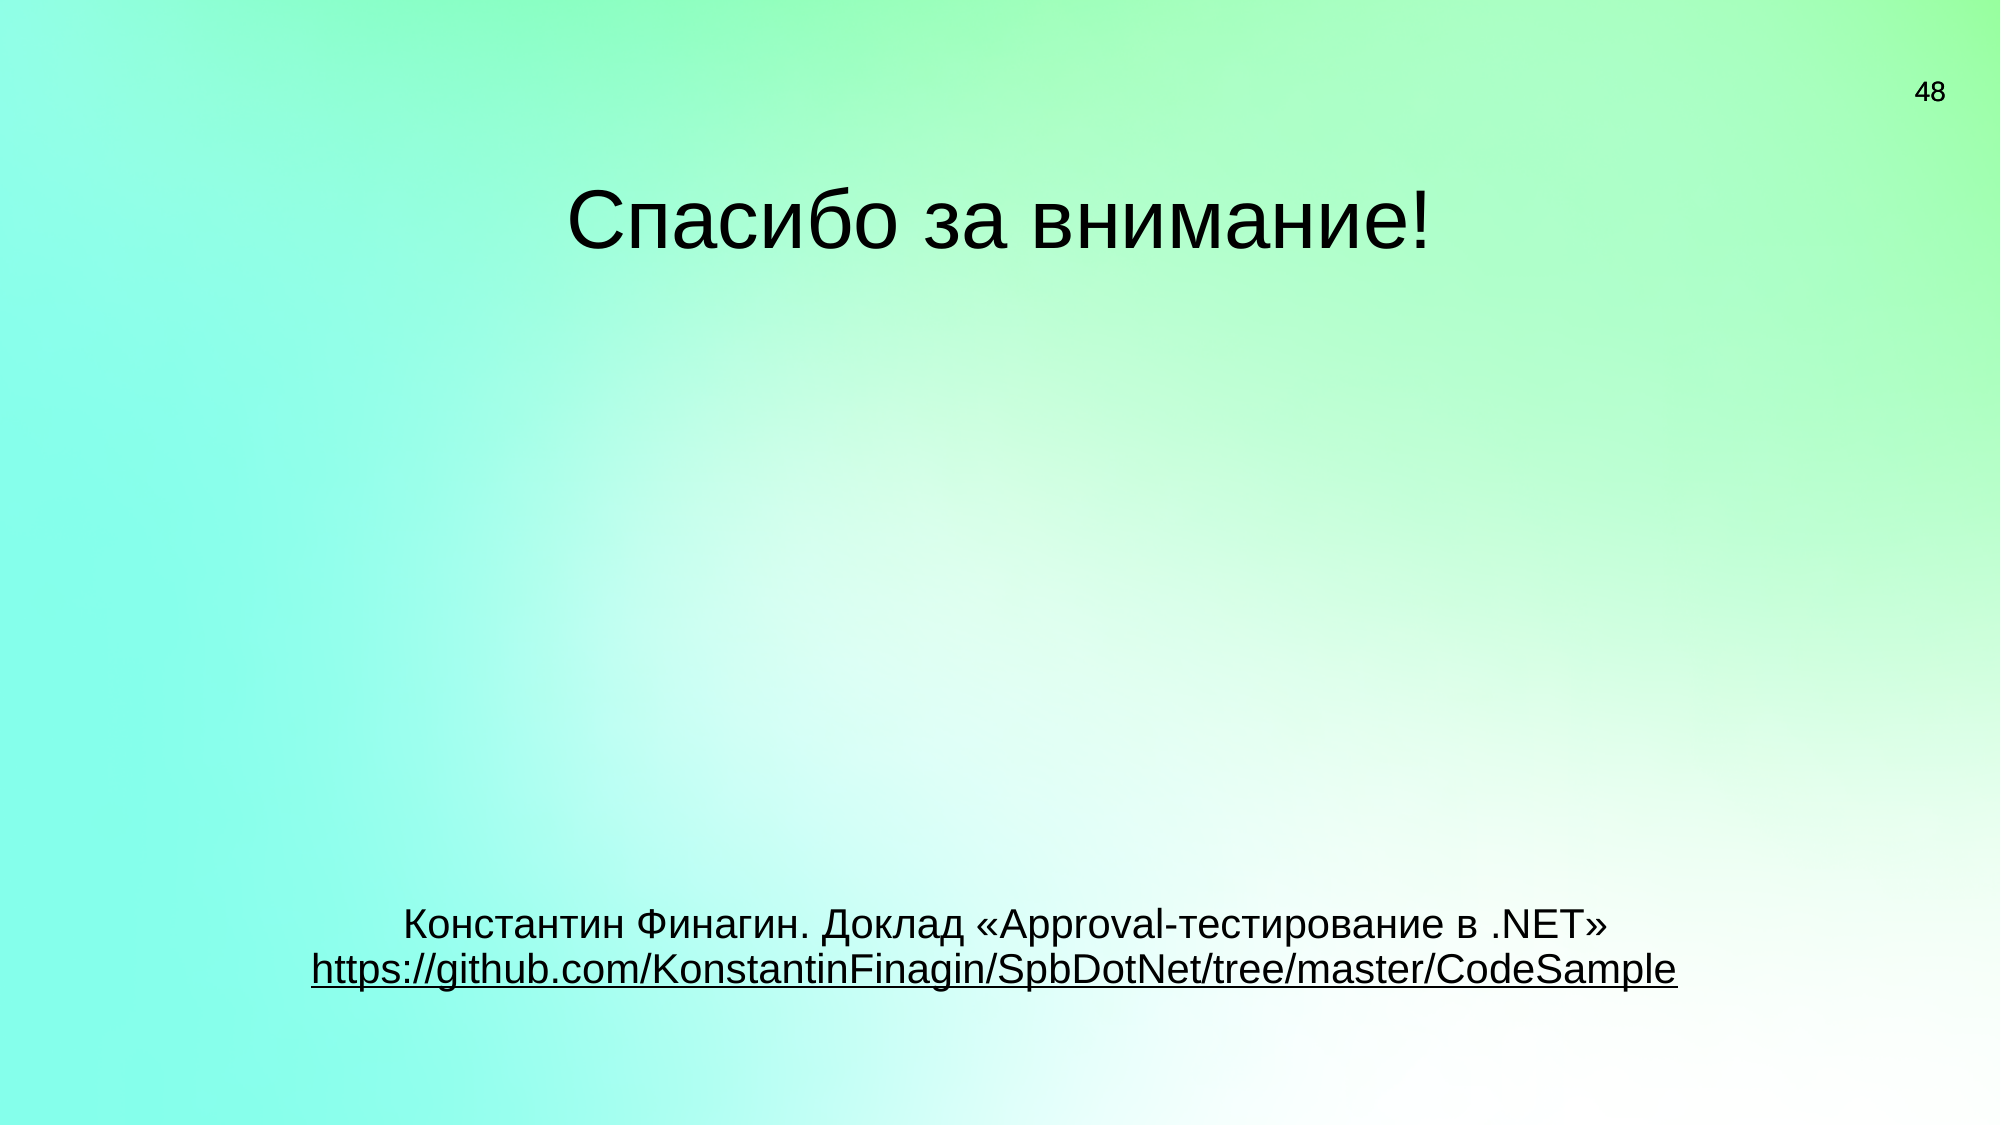

# Спасибо за внимание!
 Константин Финагин. Доклад «Approval-тестирование в .NET»
https://github.com/KonstantinFinagin/SpbDotNet/tree/master/CodeSample